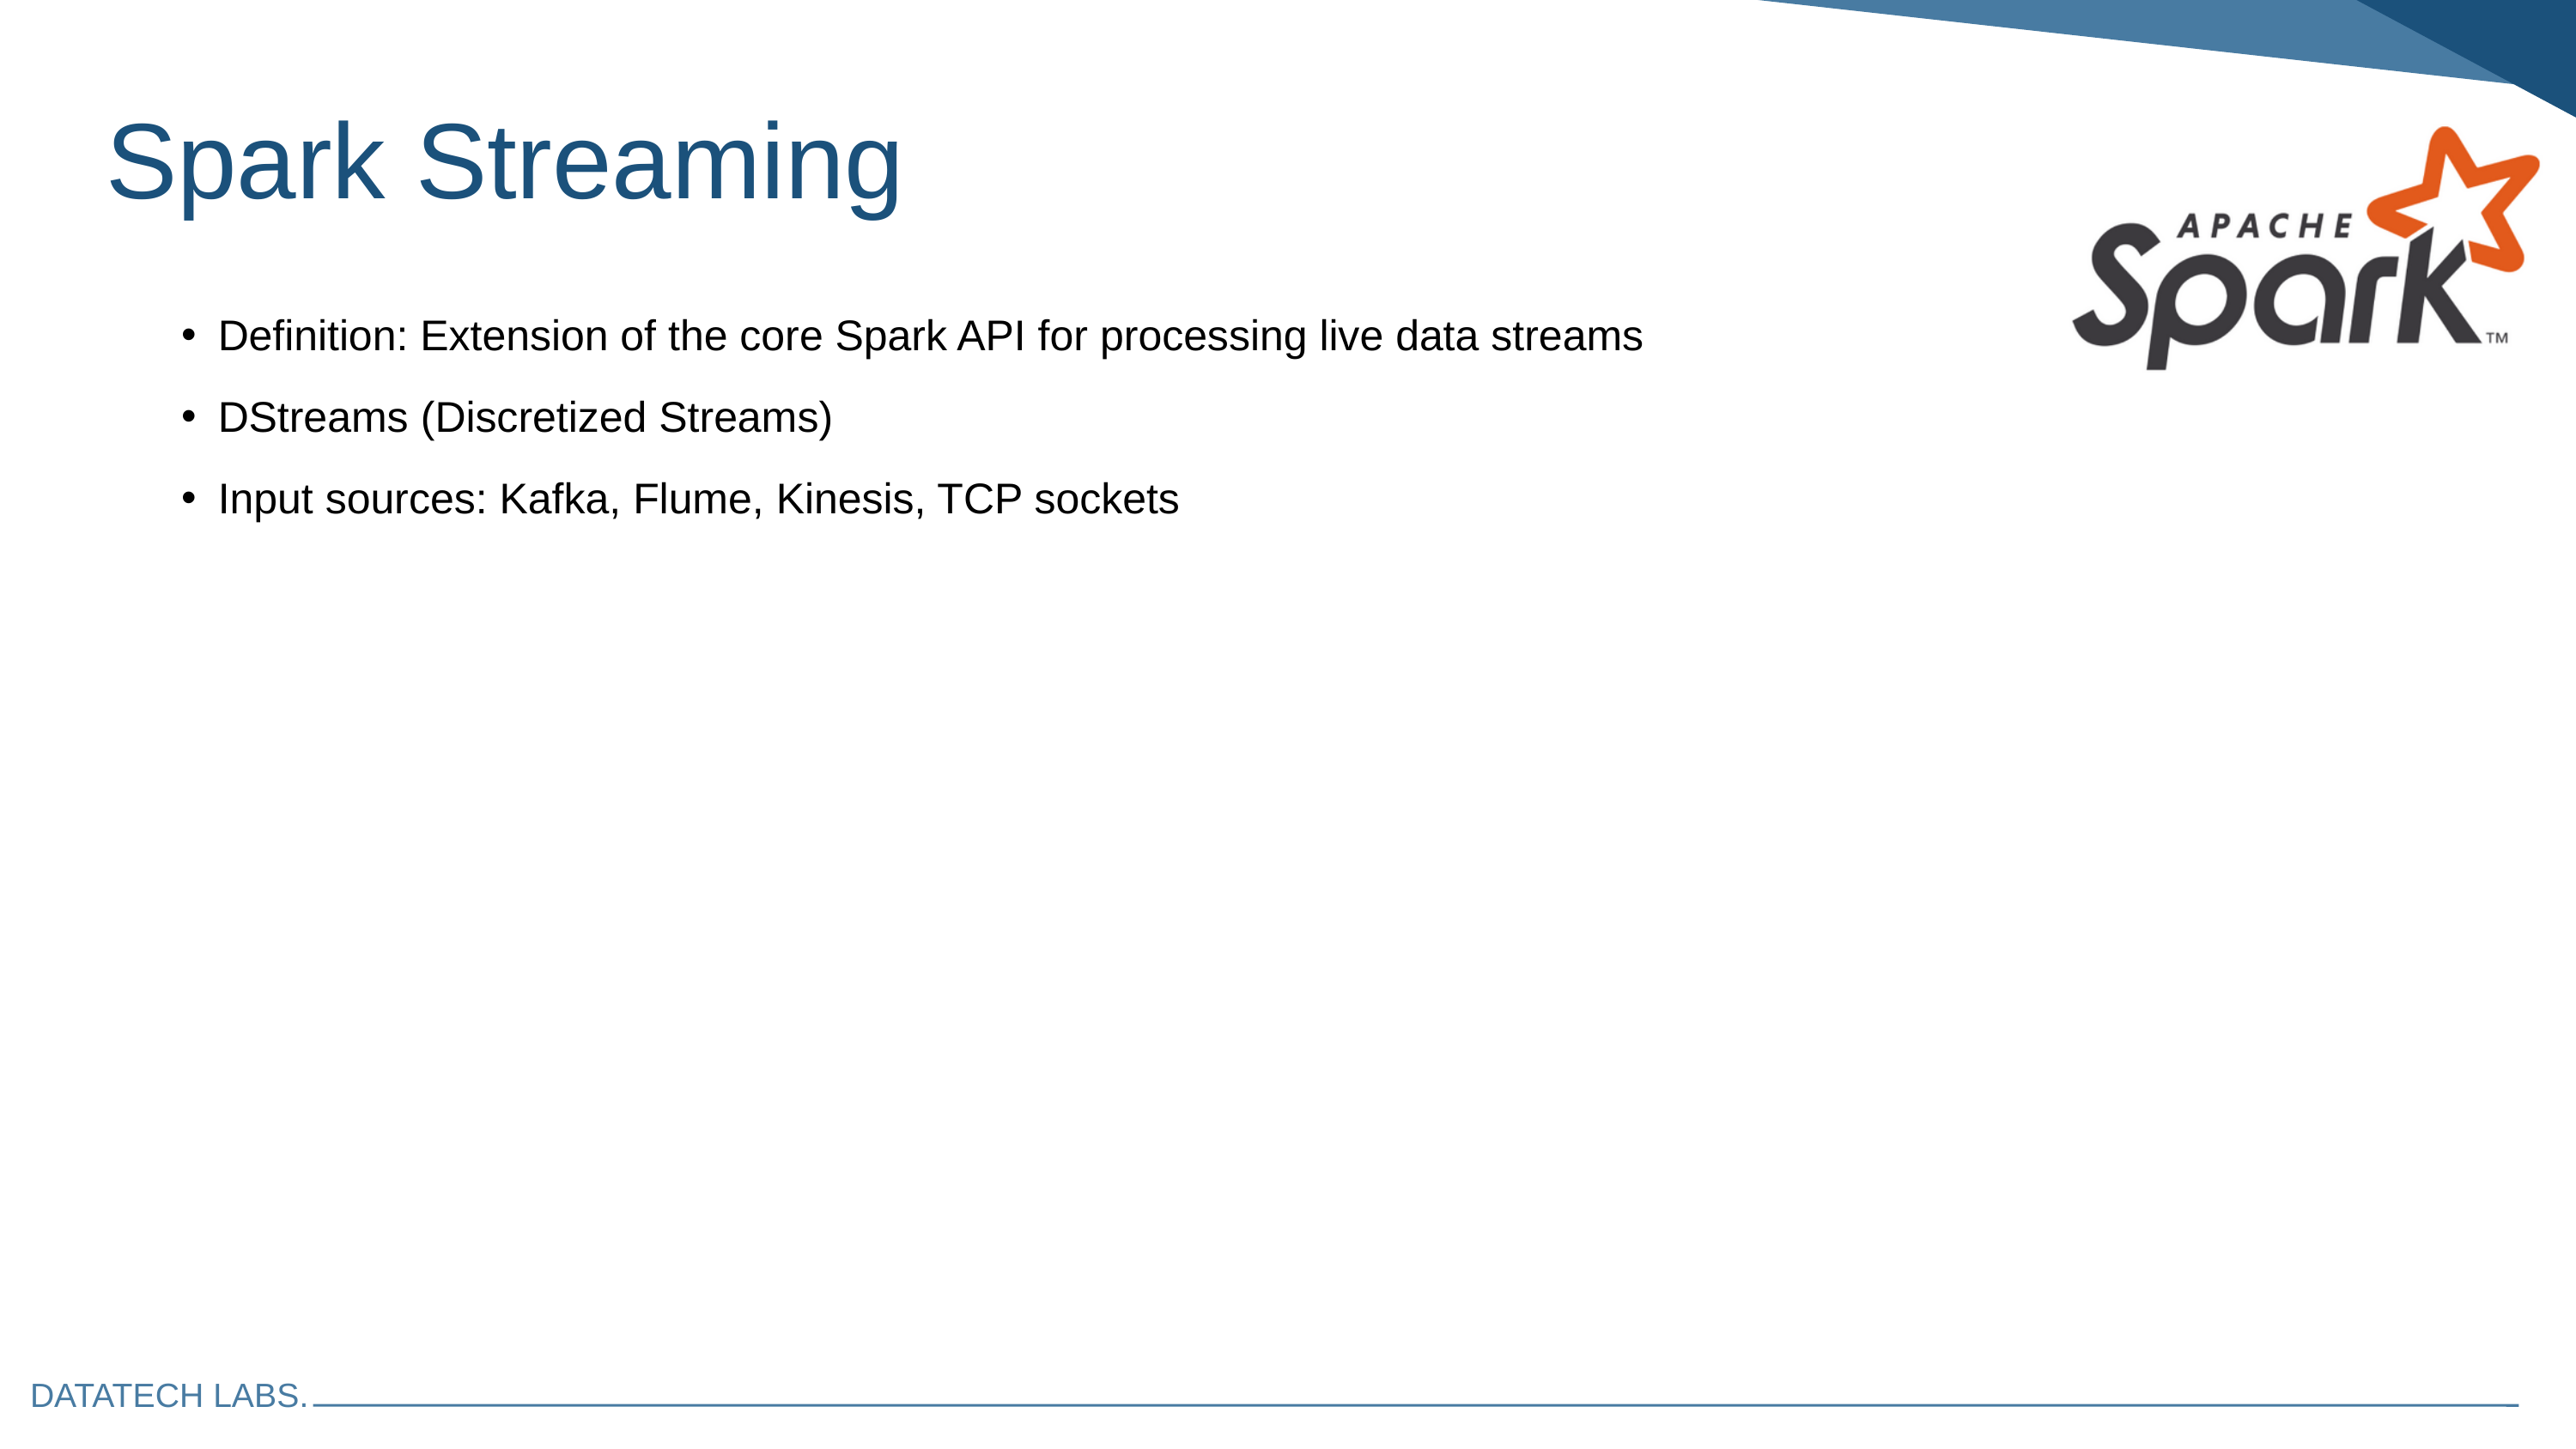

Spark Streaming

Definition: Extension of the core Spark API for processing live data streams
DStreams (Discretized Streams)
Input sources: Kafka, Flume, Kinesis, TCP sockets
DATATECH LABS.